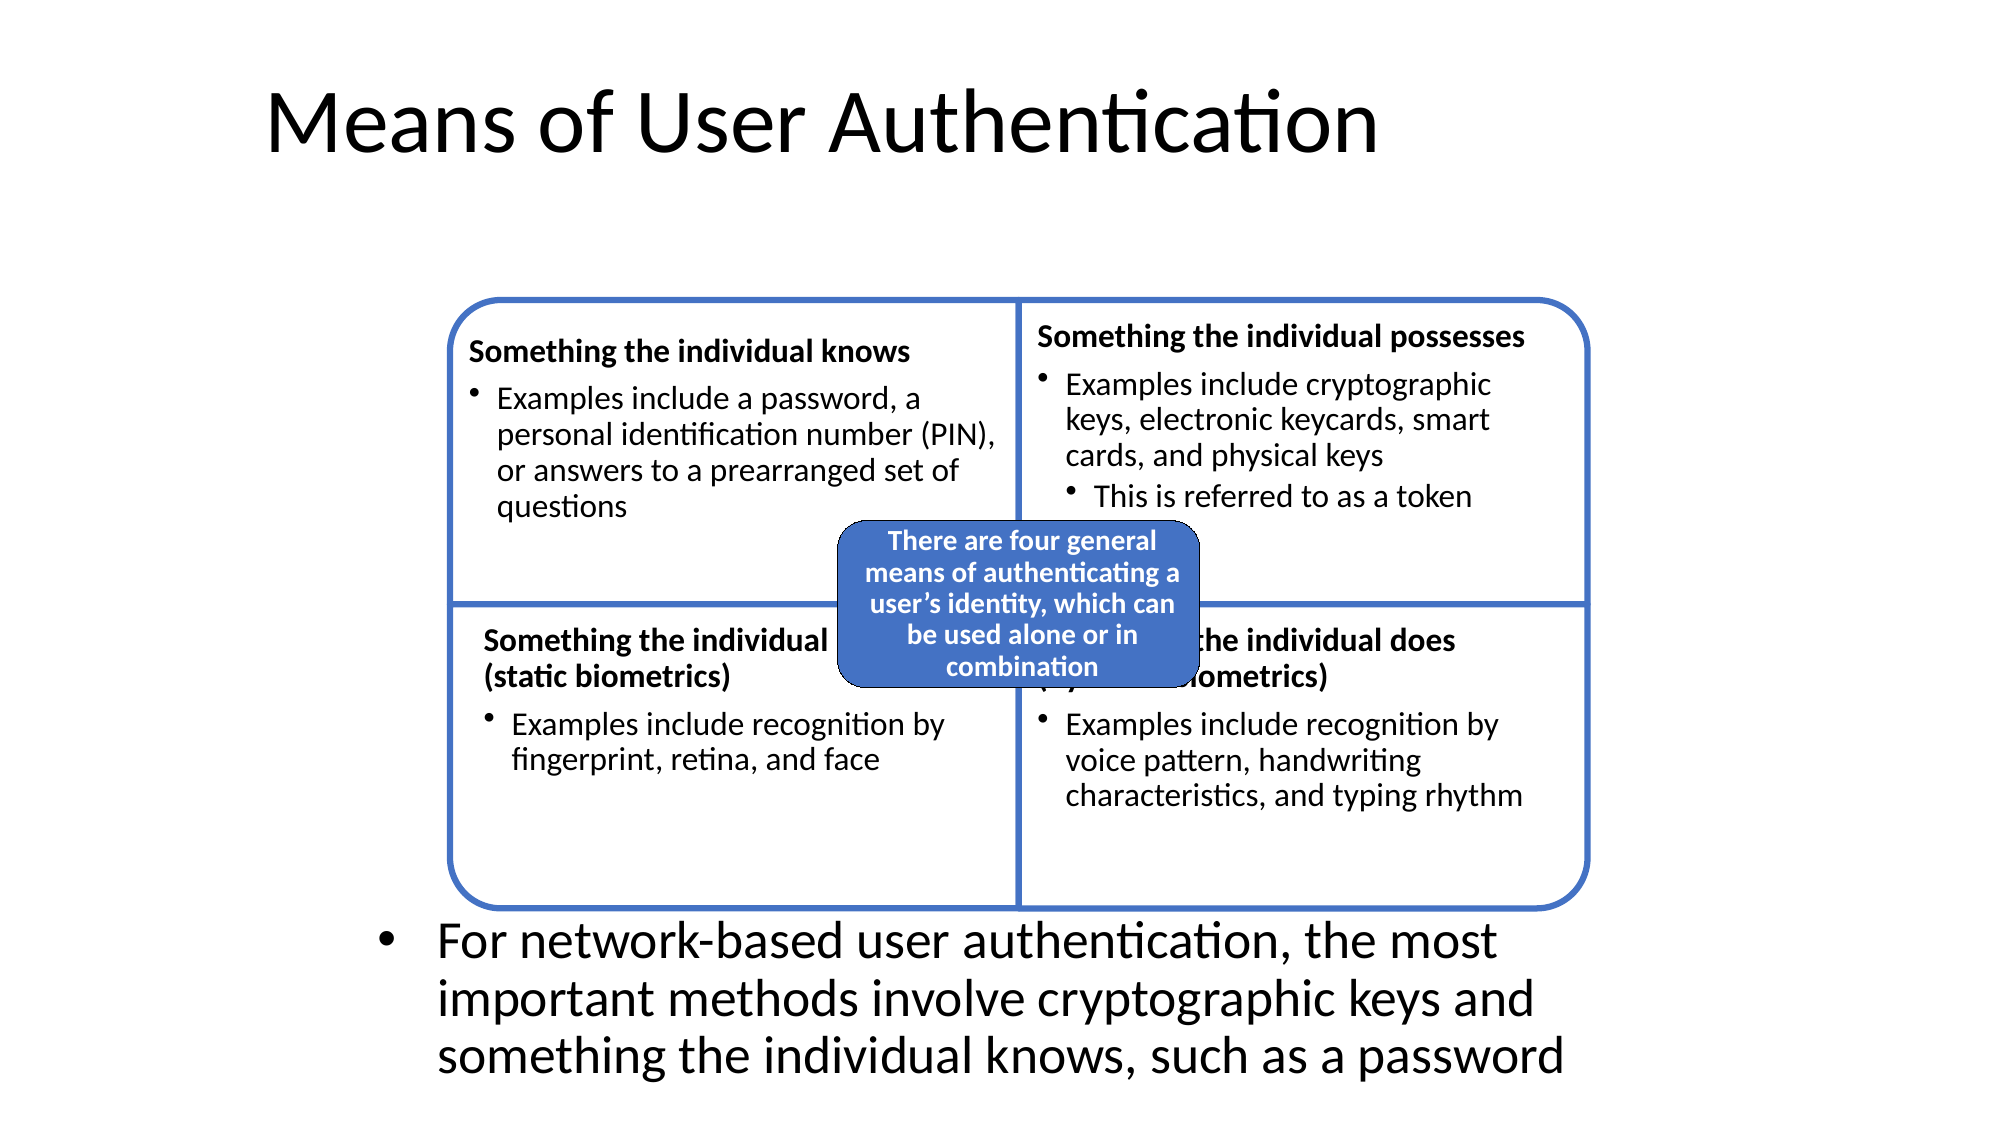

# Means of User Authentication

For network-based user authentication, the most important methods involve cryptographic keys and something the individual knows, such as a password
Something the individual knows
Examples include a password, a personal identification number (PIN), or answers to a prearranged set of questions
Something the individual possesses
Examples include cryptographic keys, electronic keycards, smart cards, and physical keys
This is referred to as a token
Something the individual is        (static biometrics)
Examples include recognition by fingerprint, retina, and face
Something the individual does (dynamic biometrics)
Examples include recognition by voice pattern, handwriting characteristics, and typing rhythm
There are four general means of authenticating a user’s identity, which can be used alone or in combination